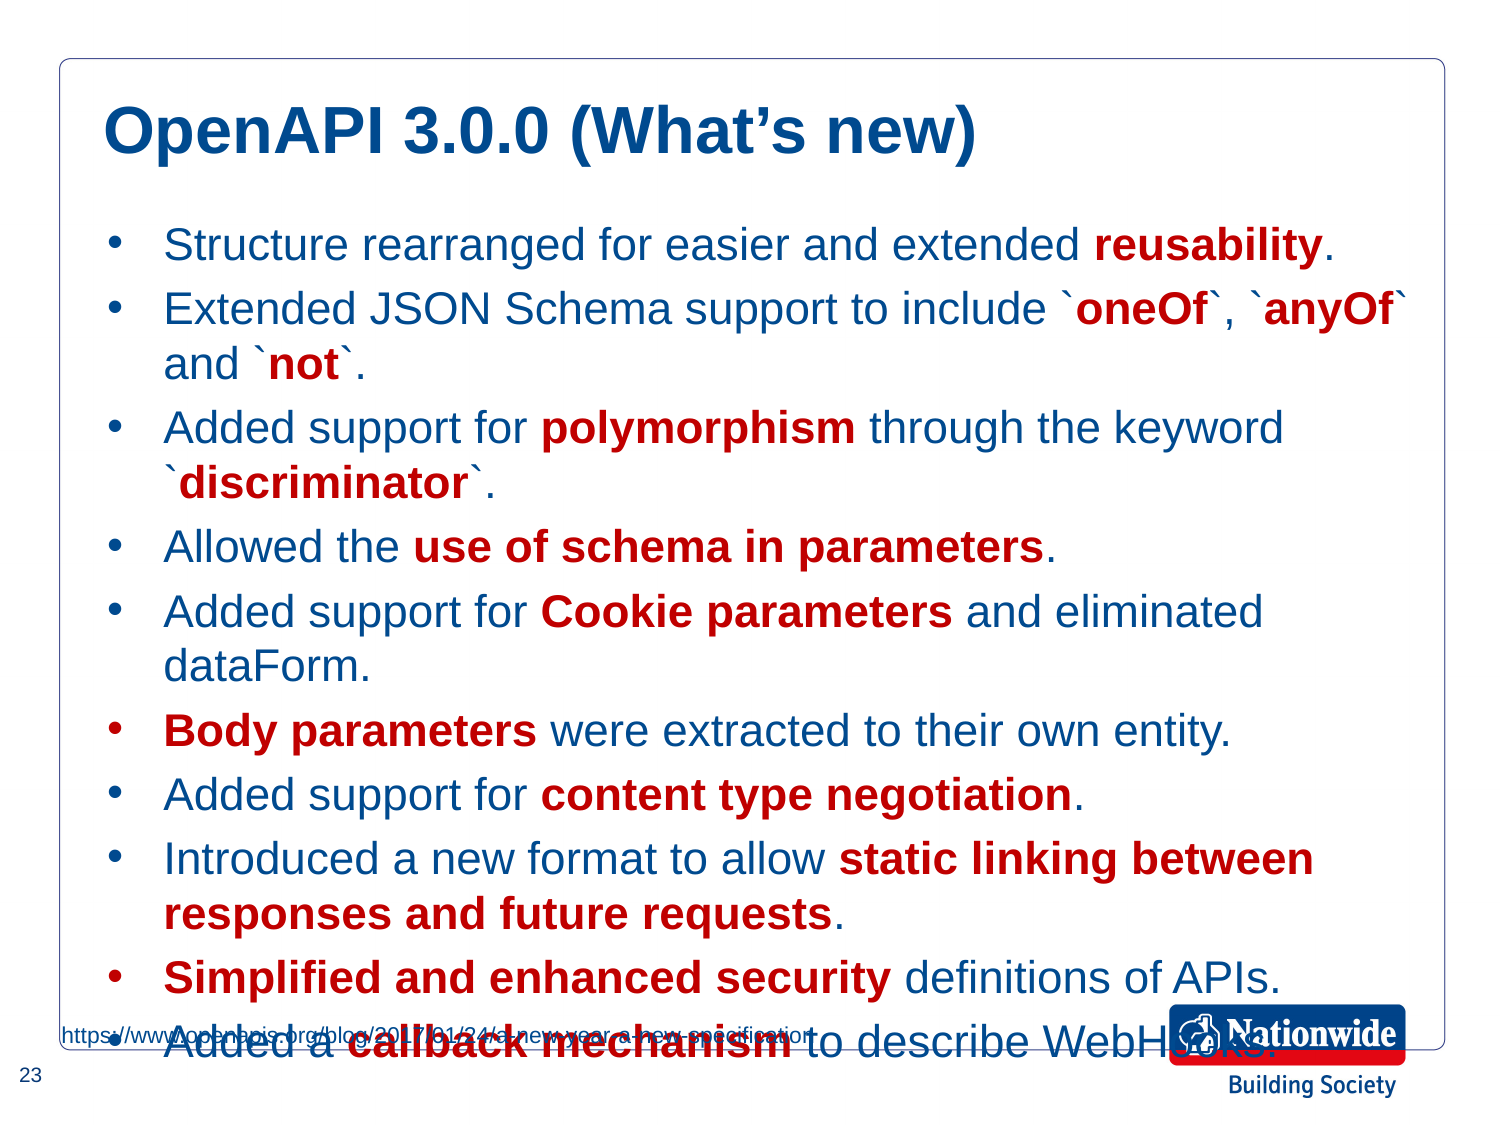

OpenAPI 3.0.0 (What’s new)
Structure rearranged for easier and extended reusability.
Extended JSON Schema support to include `oneOf`, `anyOf` and `not`.
Added support for polymorphism through the keyword `discriminator`.
Allowed the use of schema in parameters.
Added support for Cookie parameters and eliminated dataForm.
Body parameters were extracted to their own entity.
Added support for content type negotiation.
Introduced a new format to allow static linking between responses and future requests.
Simplified and enhanced security definitions of APIs.
Added a callback mechanism to describe WebHooks.

https://www.openapis.org/blog/2017/01/24/a-new-year-a-new-specification